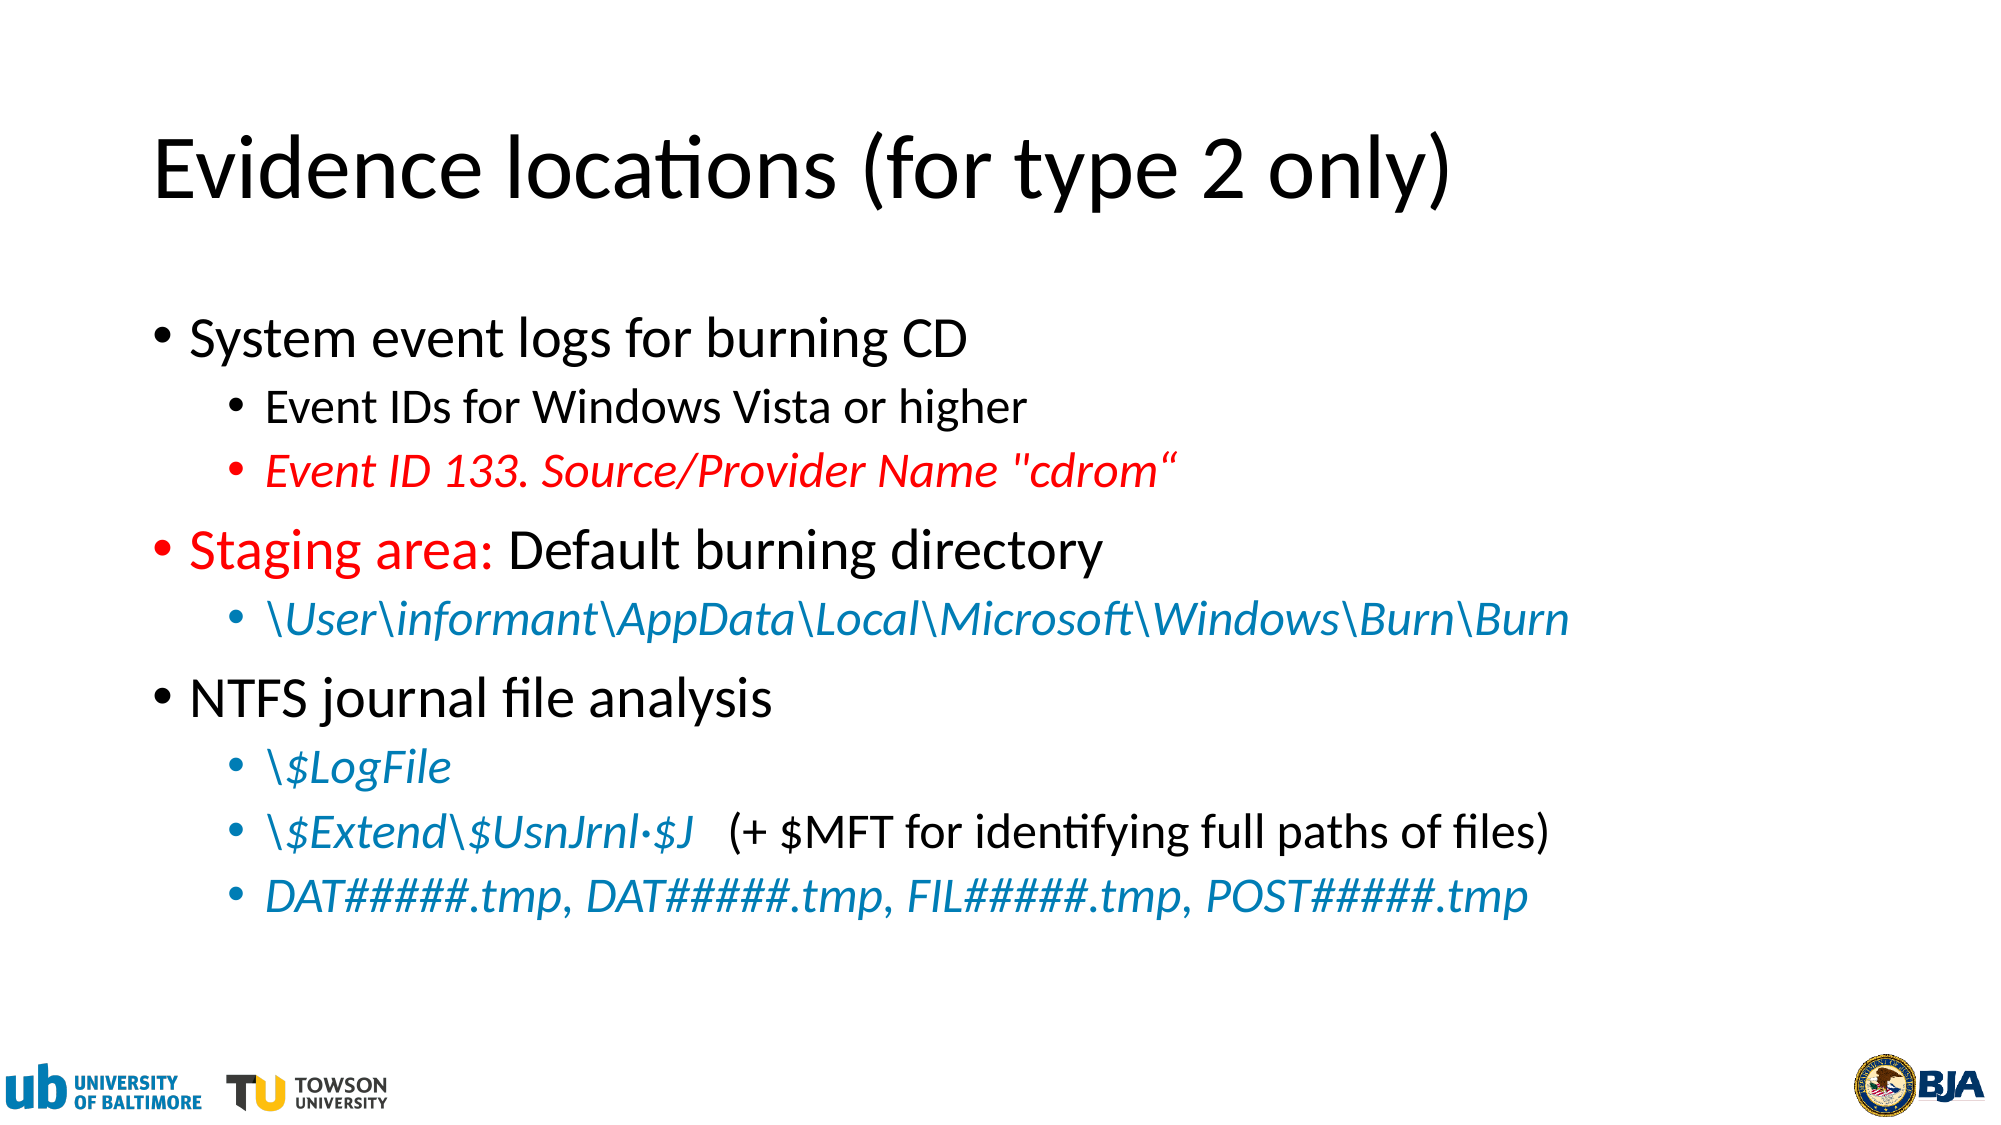

# Evidence locations (for type 2 only)
System event logs for burning CD
Event IDs for Windows Vista or higher
Event ID 133. Source/Provider Name "cdrom“
Staging area: Default burning directory
\User\informant\AppData\Local\Microsoft\Windows\Burn\Burn
NTFS journal file analysis
\$LogFile
\$Extend\$UsnJrnl·$J   (+ $MFT for identifying full paths of files)
DAT#####.tmp, DAT#####.tmp, FIL#####.tmp, POST#####.tmp